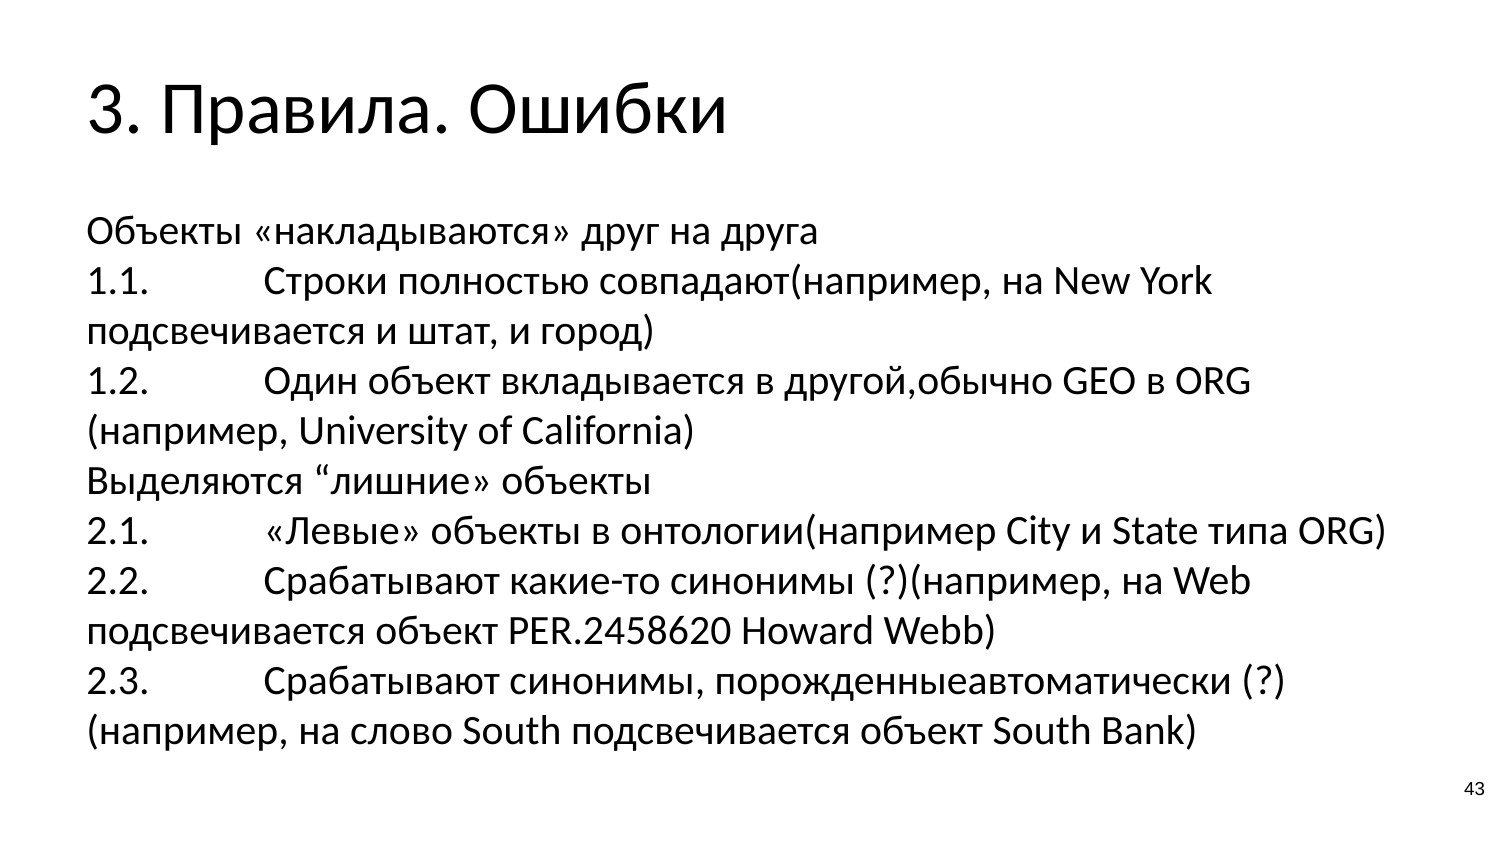

# 3. Правила. Ошибки
Объекты «накладываются» друг на друга
1.1.            Строки полностью совпадают(например, на New York подсвечивается и штат, и город)
1.2.            Один объект вкладывается в другой,обычно GEO в ORG (например, University of California)
Выделяются “лишние» объекты
2.1.            «Левые» объекты в онтологии(например City и State типа ORG)
2.2.            Срабатывают какие-то синонимы (?)(например, на Web подсвечивается объект PER.2458620 Howard Webb)
2.3.            Срабатывают синонимы, порожденныеавтоматически (?) (например, на слово South подсвечивается объект South Bank)
43